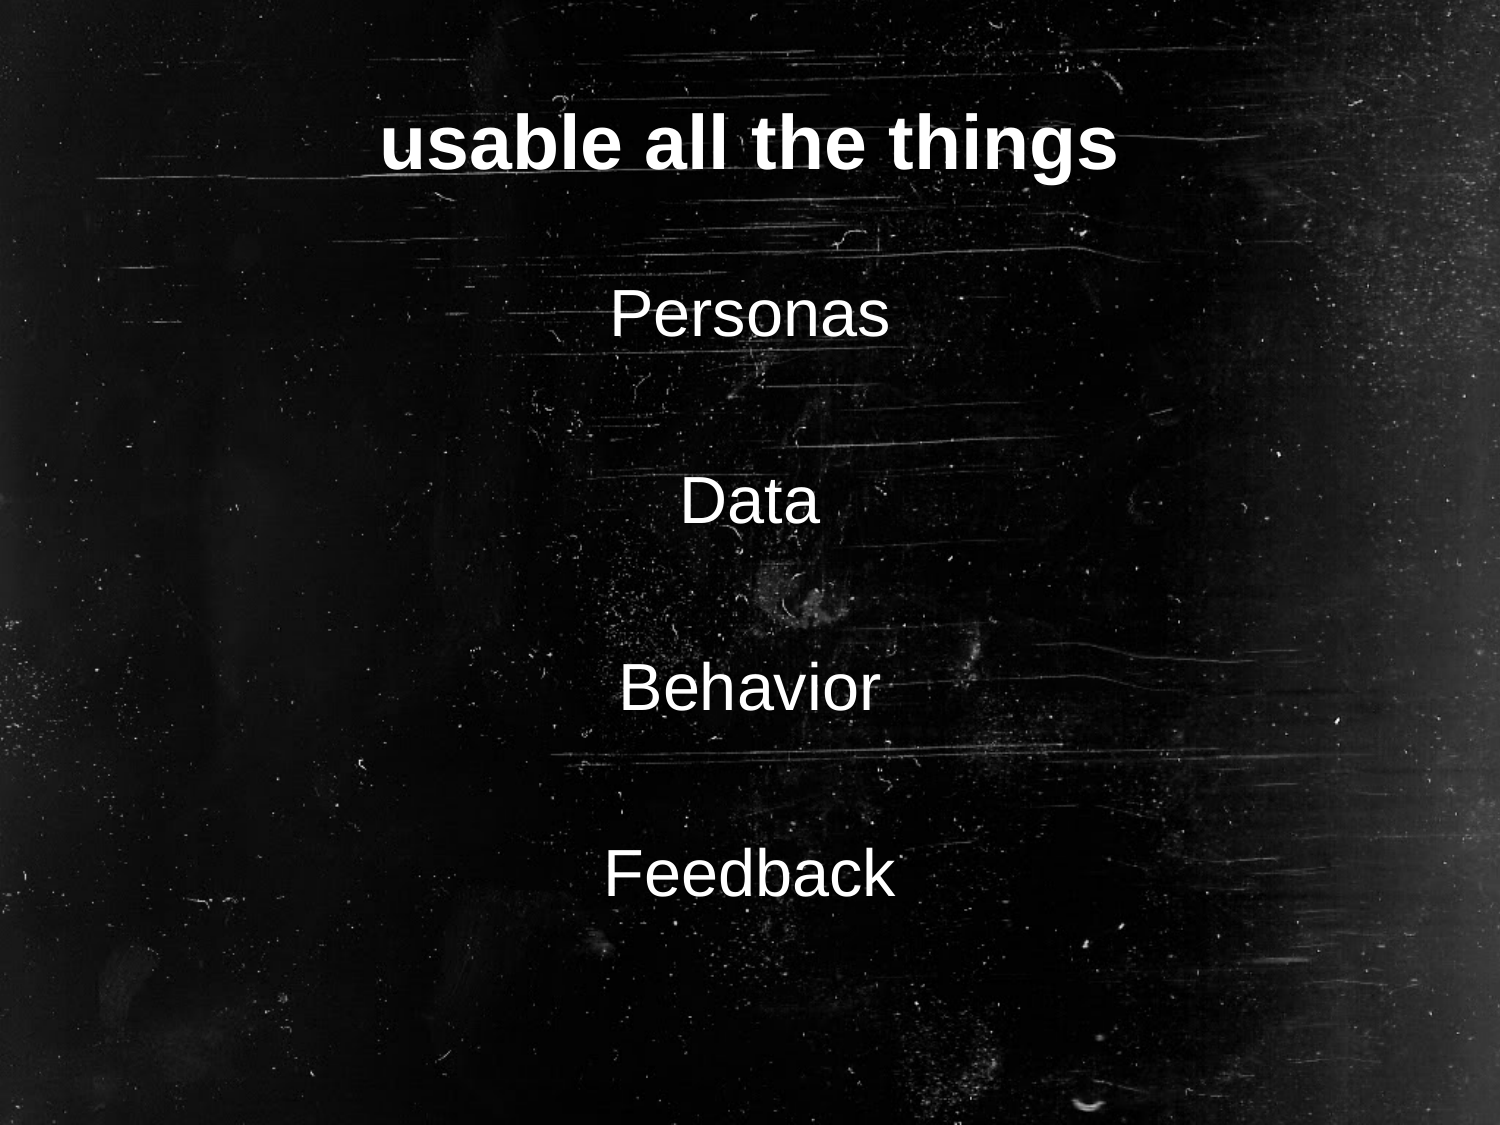

# usable all the things
Personas

Data

Behavior

Feedback